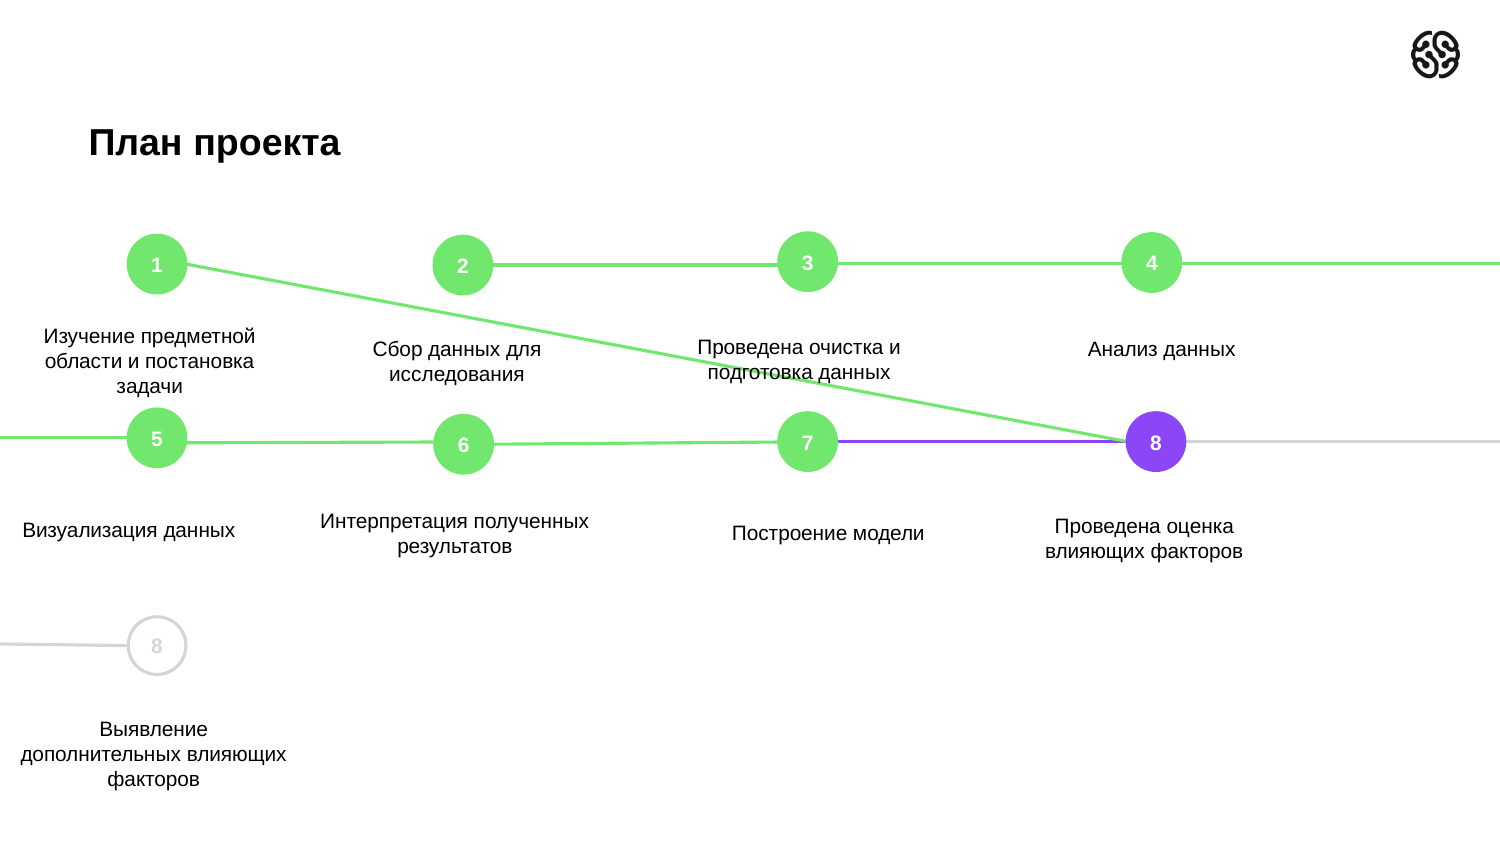

# План проекта
3
4
1
2
Изучение предметной области и постановка задачи

Проведена очистка и подготовка данных

Анализ данных

Сбор данных для исследования

5
7
8
6

Интерпретация полученных результатов

Проведена оценка влияющих факторов

Визуализация данных
Построение модели
8
Выявление дополнительных влияющих факторов